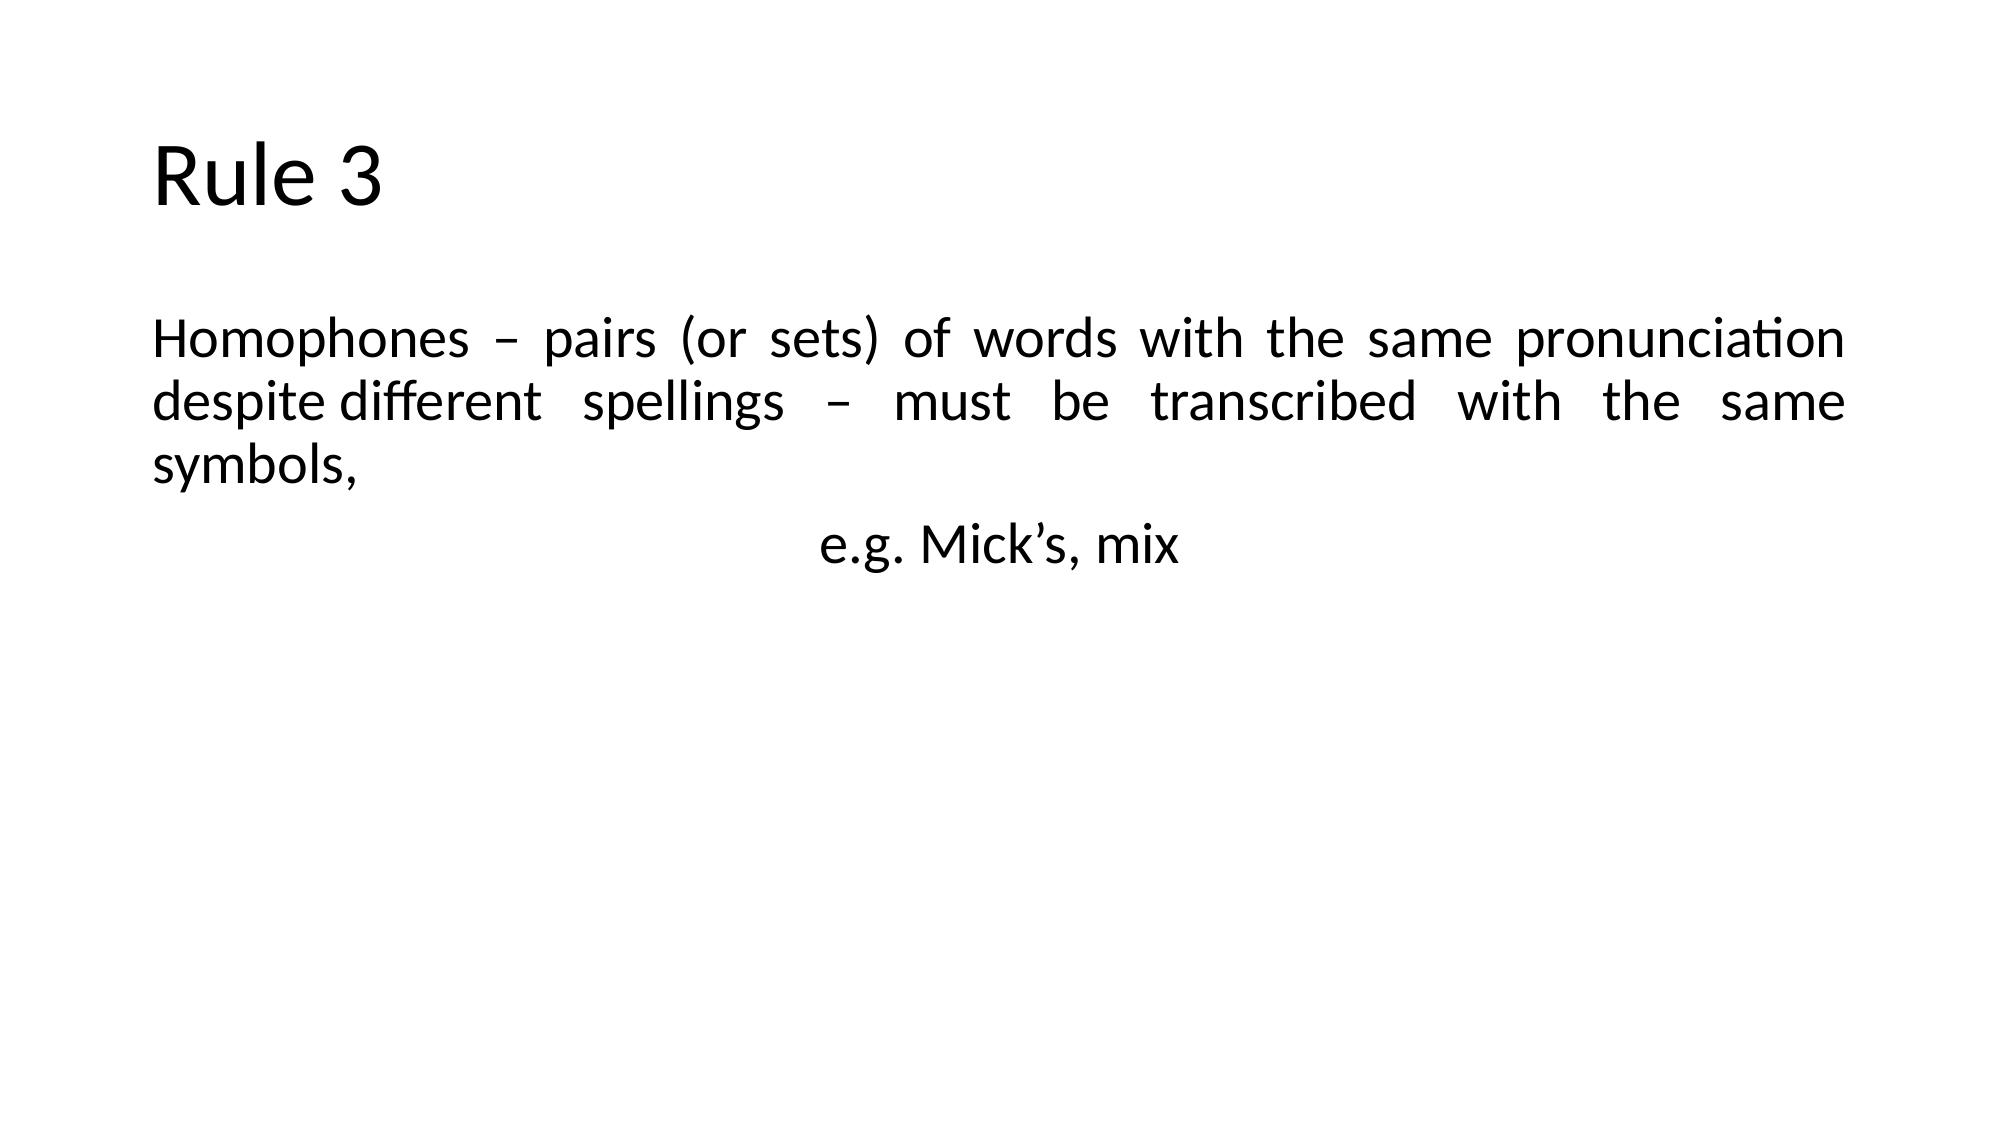

# Rule 3
Homophones – pairs (or sets) of words with the same pronunciation despite different spellings – must be transcribed with the same symbols,
e.g. Mick’s, mix